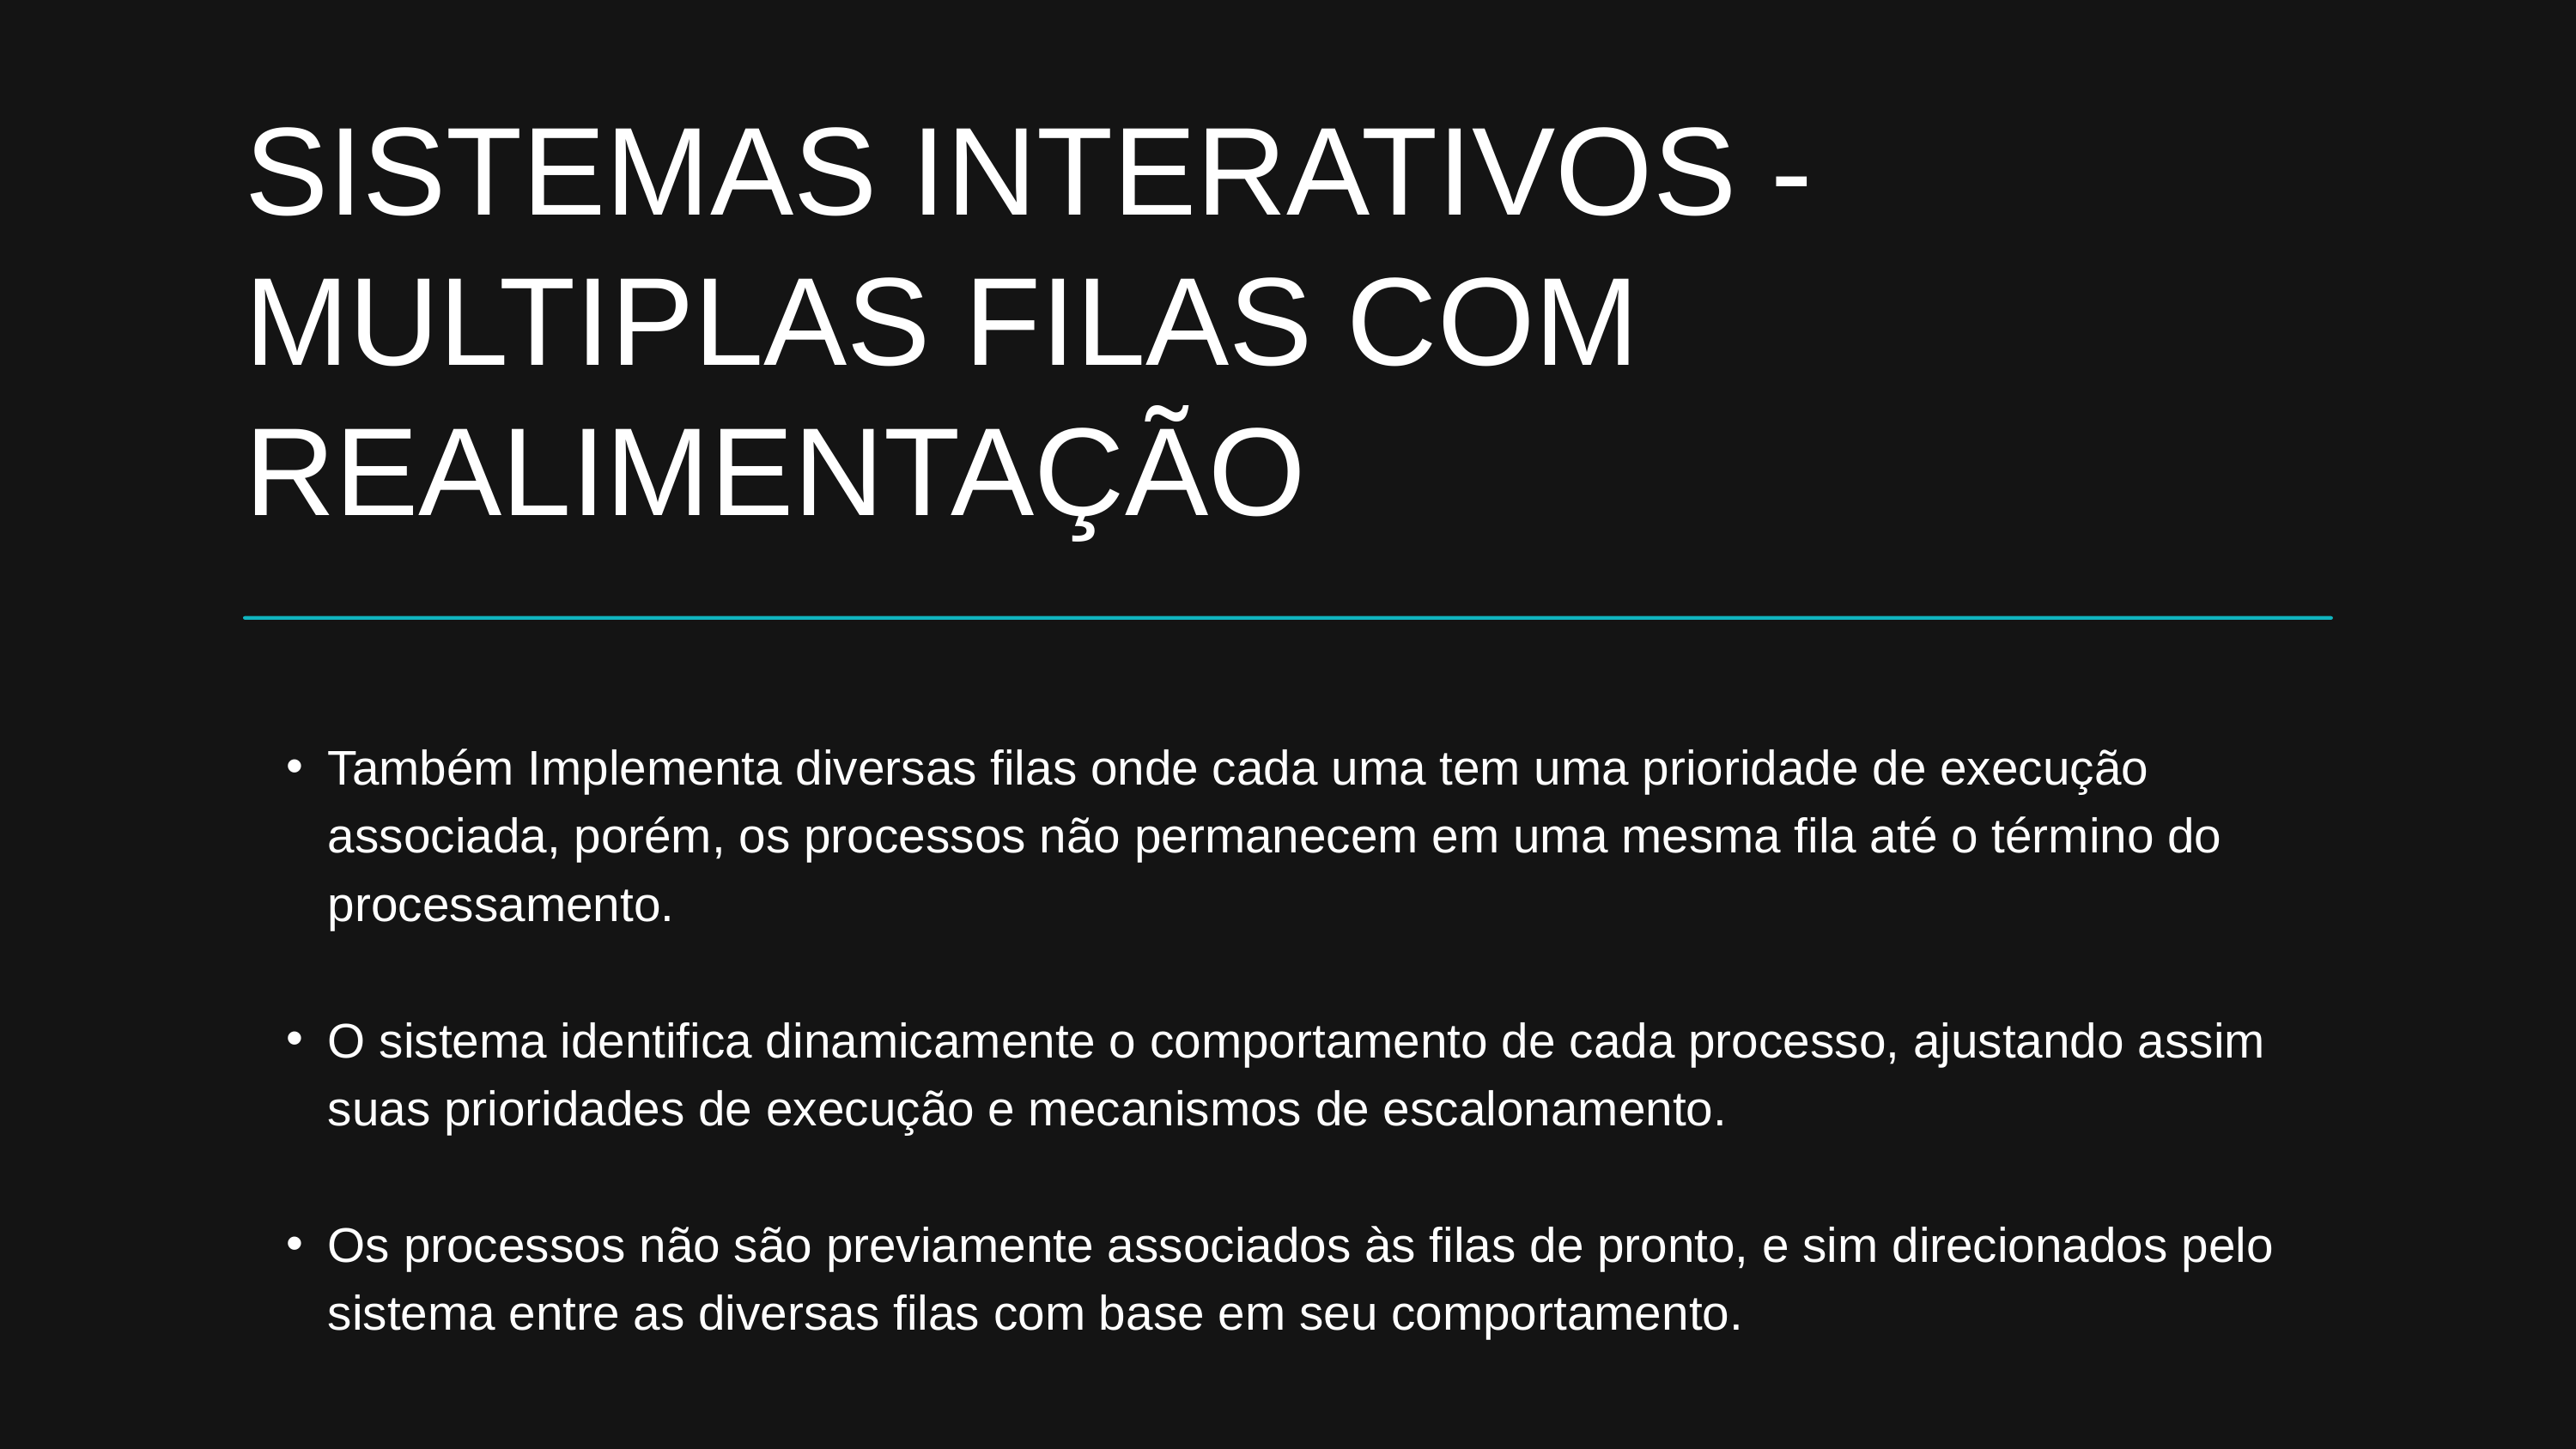

SISTEMAS INTERATIVOS - MULTIPLAS FILAS COM REALIMENTAÇÃO

Também Implementa diversas filas onde cada uma tem uma prioridade de execução associada, porém, os processos não permanecem em uma mesma fila até o término do processamento.

O sistema identifica dinamicamente o comportamento de cada processo, ajustando assim suas prioridades de execução e mecanismos de escalonamento.

Os processos não são previamente associados às filas de pronto, e sim direcionados pelo sistema entre as diversas filas com base em seu comportamento.